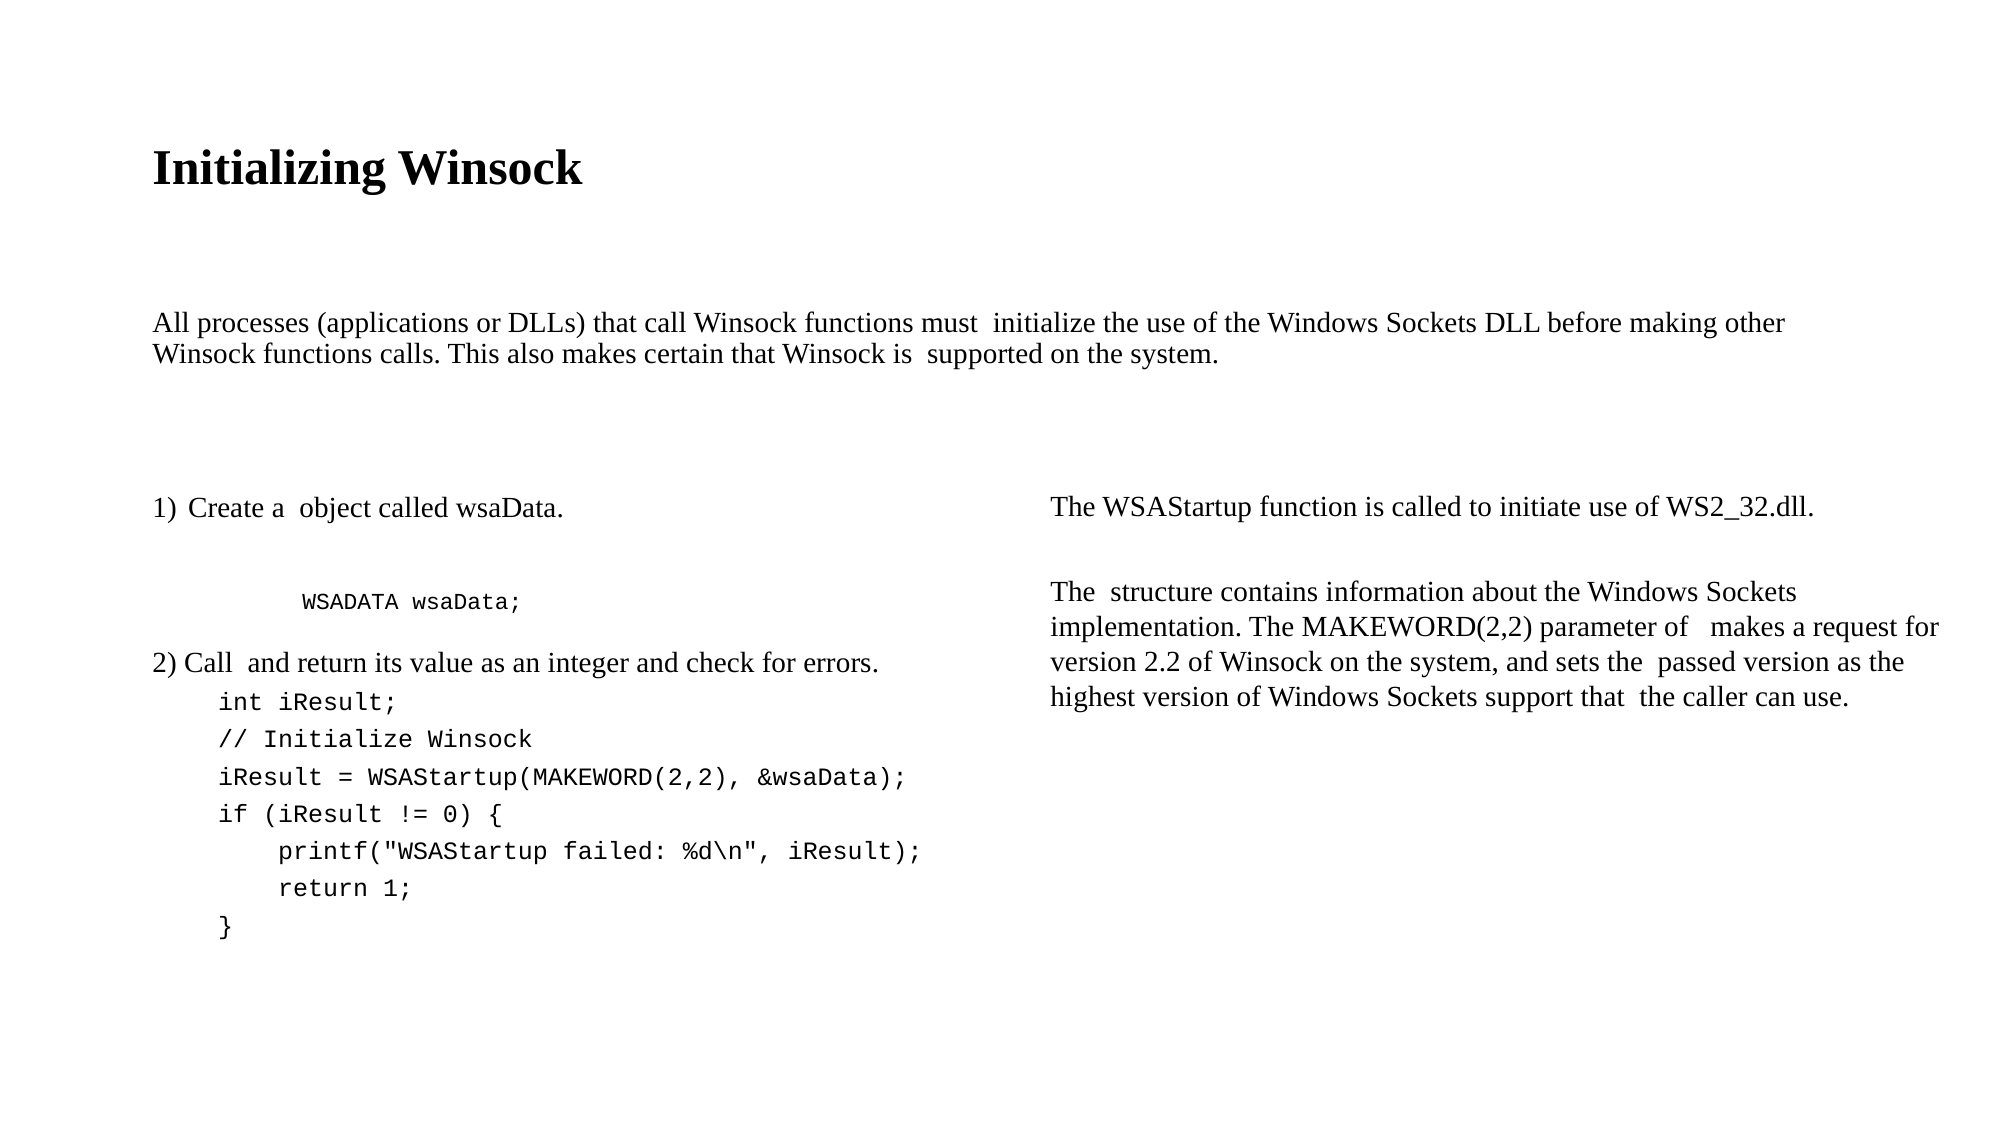

# Initializing Winsock
All processes (applications or DLLs) that call Winsock functions must  initialize the use of the Windows Sockets DLL before making other  Winsock functions calls. This also makes certain that Winsock is  supported on the system.

Create a  object called wsaData.
	WSADATA wsaData;
2) Call  and return its value as an integer and check for errors.
int iResult;
// Initialize Winsock
iResult = WSAStartup(MAKEWORD(2,2), &wsaData);
if (iResult != 0) {
    printf("WSAStartup failed: %d\n", iResult);
    return 1;
}
The WSAStartup function is called to initiate use of WS2_32.dll.

The  structure contains information about the Windows Sockets implementation. The MAKEWORD(2,2) parameter of   makes a request for version 2.2 of Winsock on the system, and sets the  passed version as the highest version of Windows Sockets support that  the caller can use.